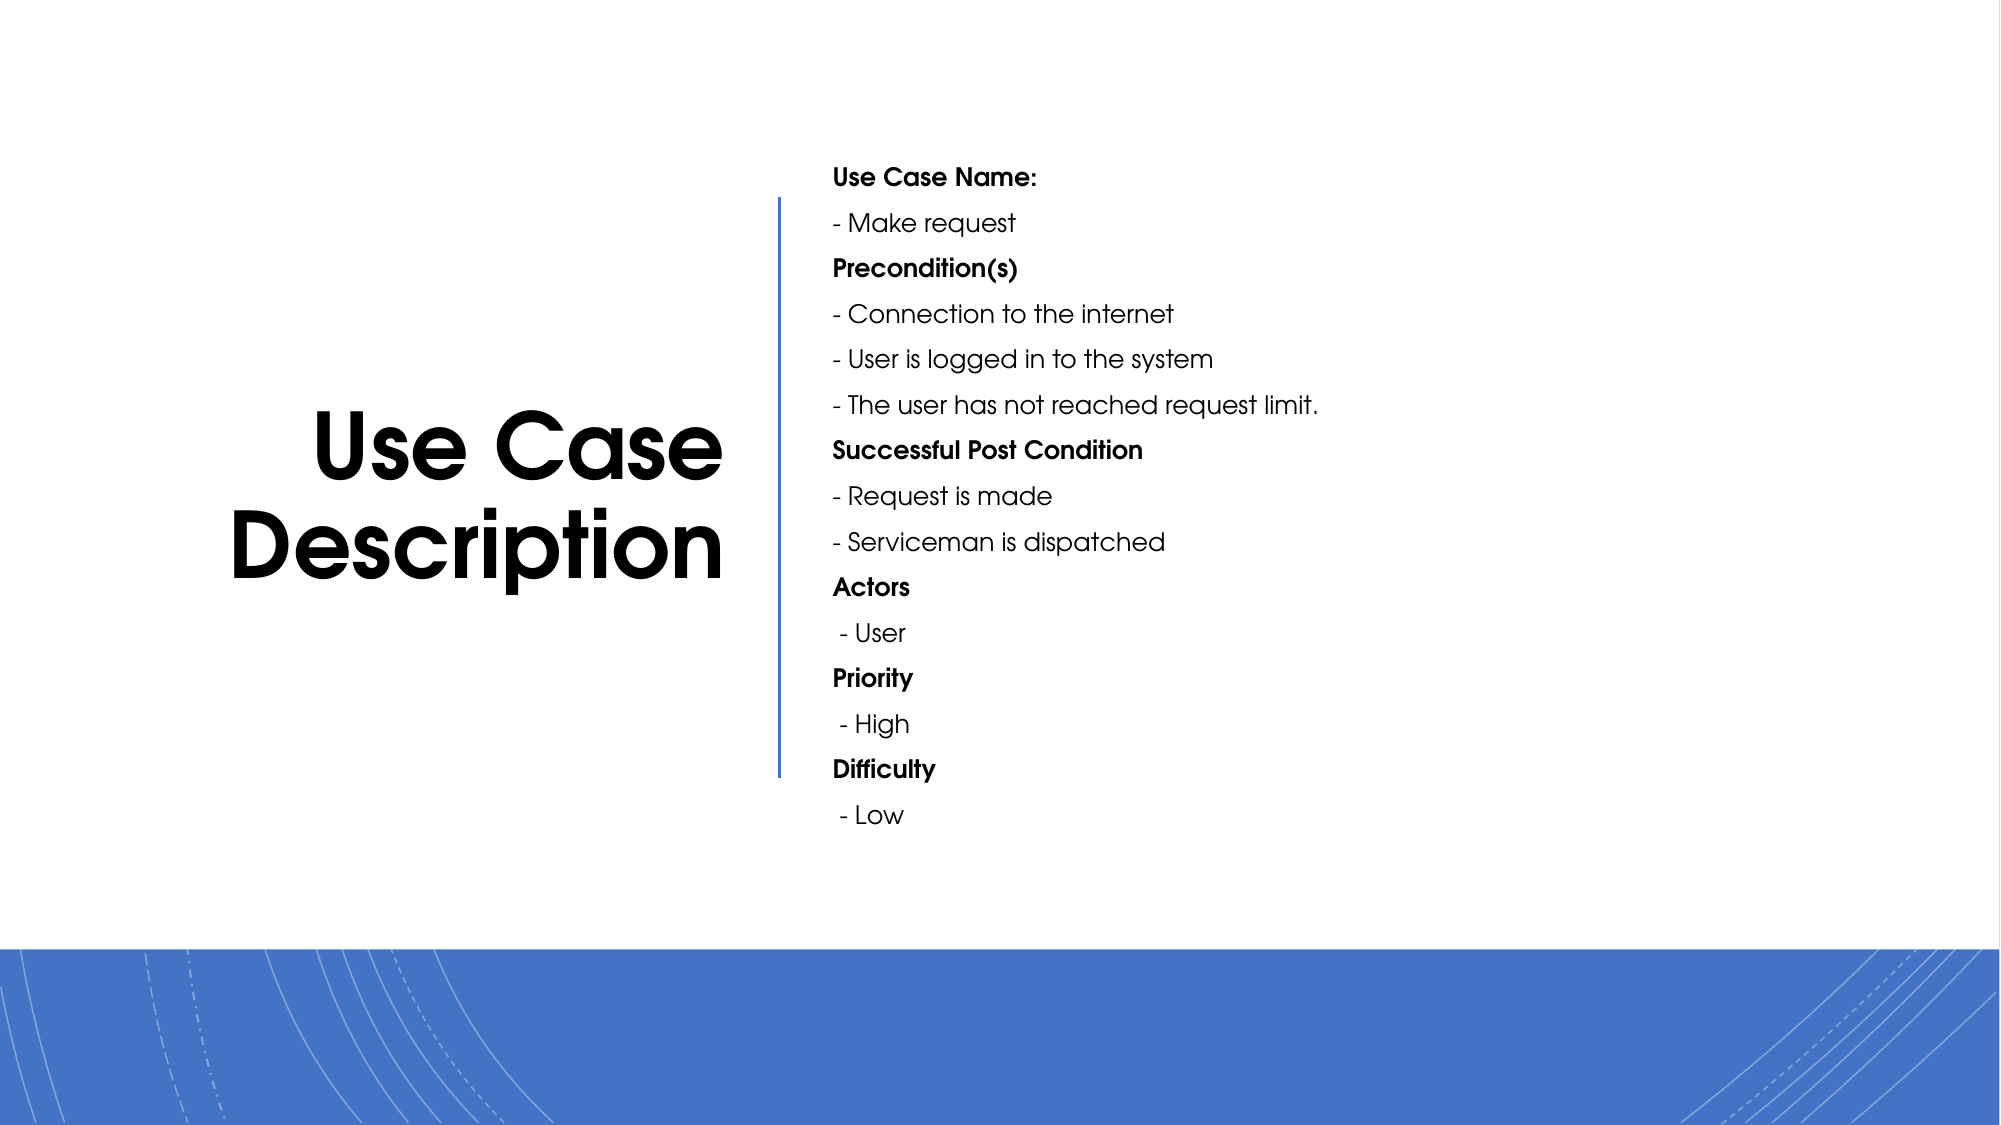

# Use Case Description
Use Case Name:
- Make request
Precondition(s)
- Connection to the internet
- User is logged in to the system
- The user has not reached request limit.
Successful Post Condition
- Request is made
- Serviceman is dispatched
Actors
 - User
Priority
 - High
Difficulty
 - Low